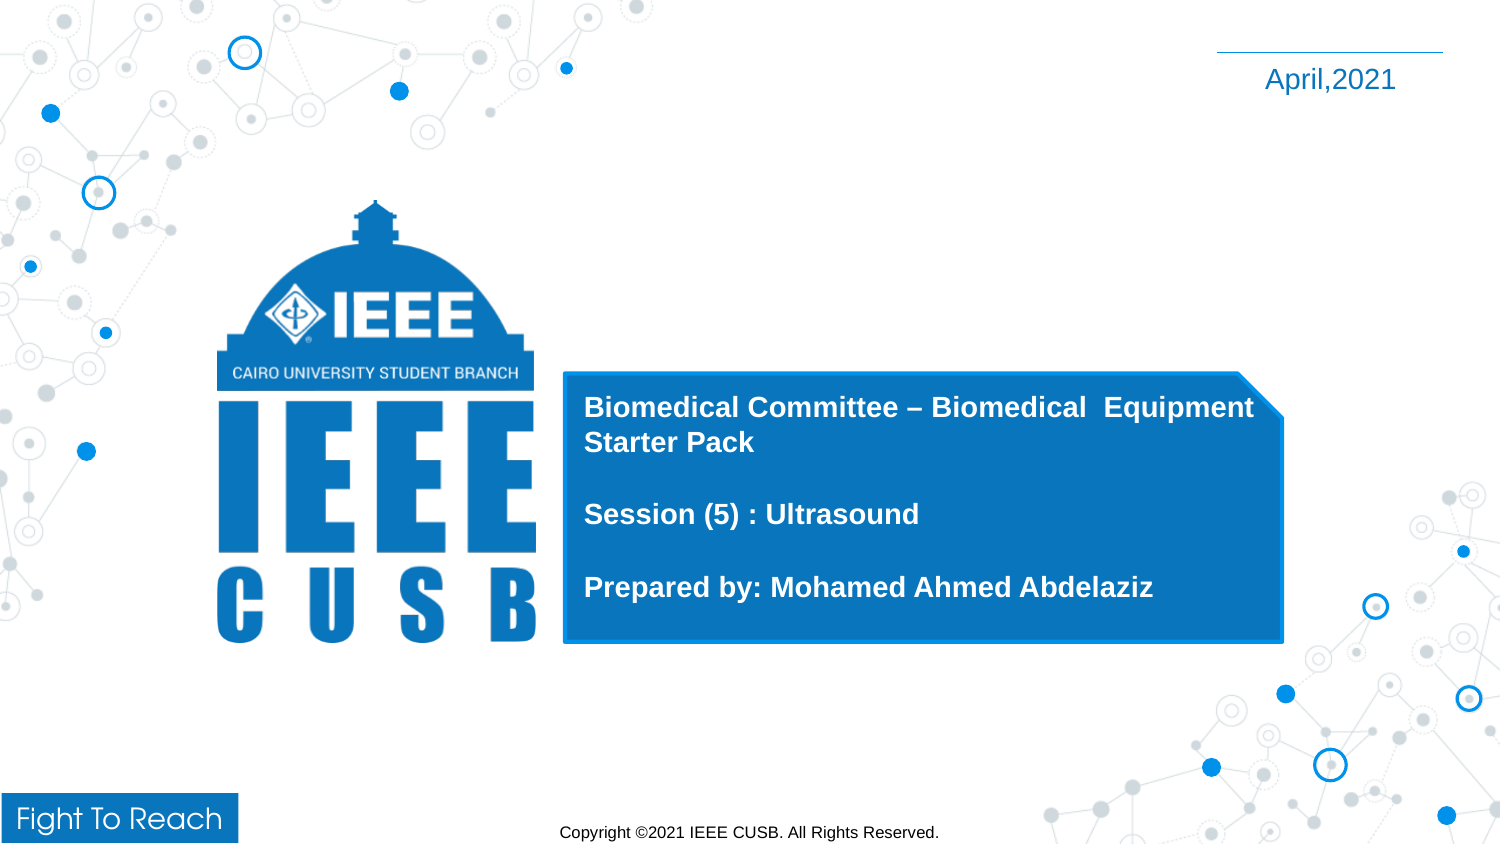

April,2021

Biomedical Committee – Biomedical  Equipment  Starter Pack
Session (5) : Ultrasound
Prepared by: Mohamed Ahmed Abdelaziz